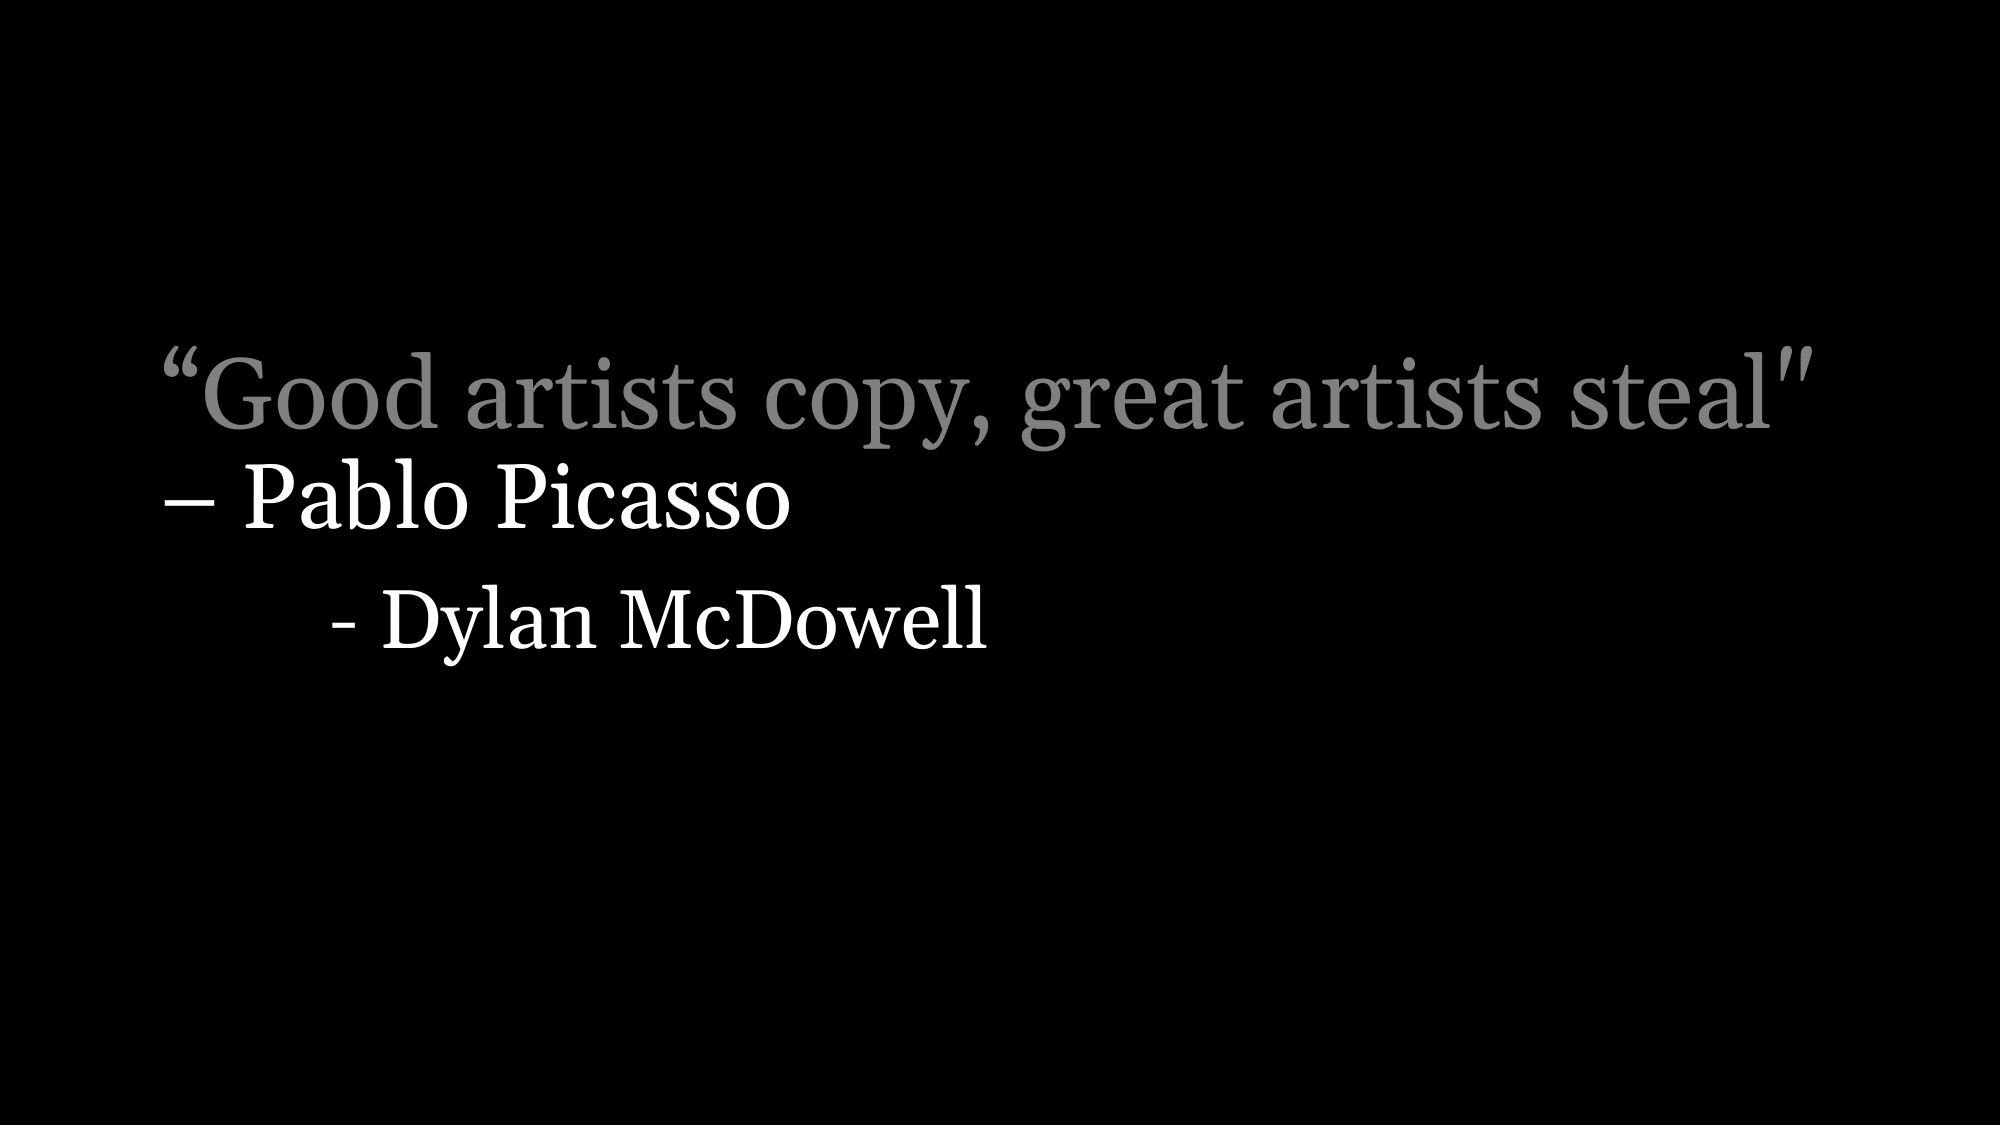

# “Good artists copy, great artists steal" – Pablo Picasso
- Dylan McDowell